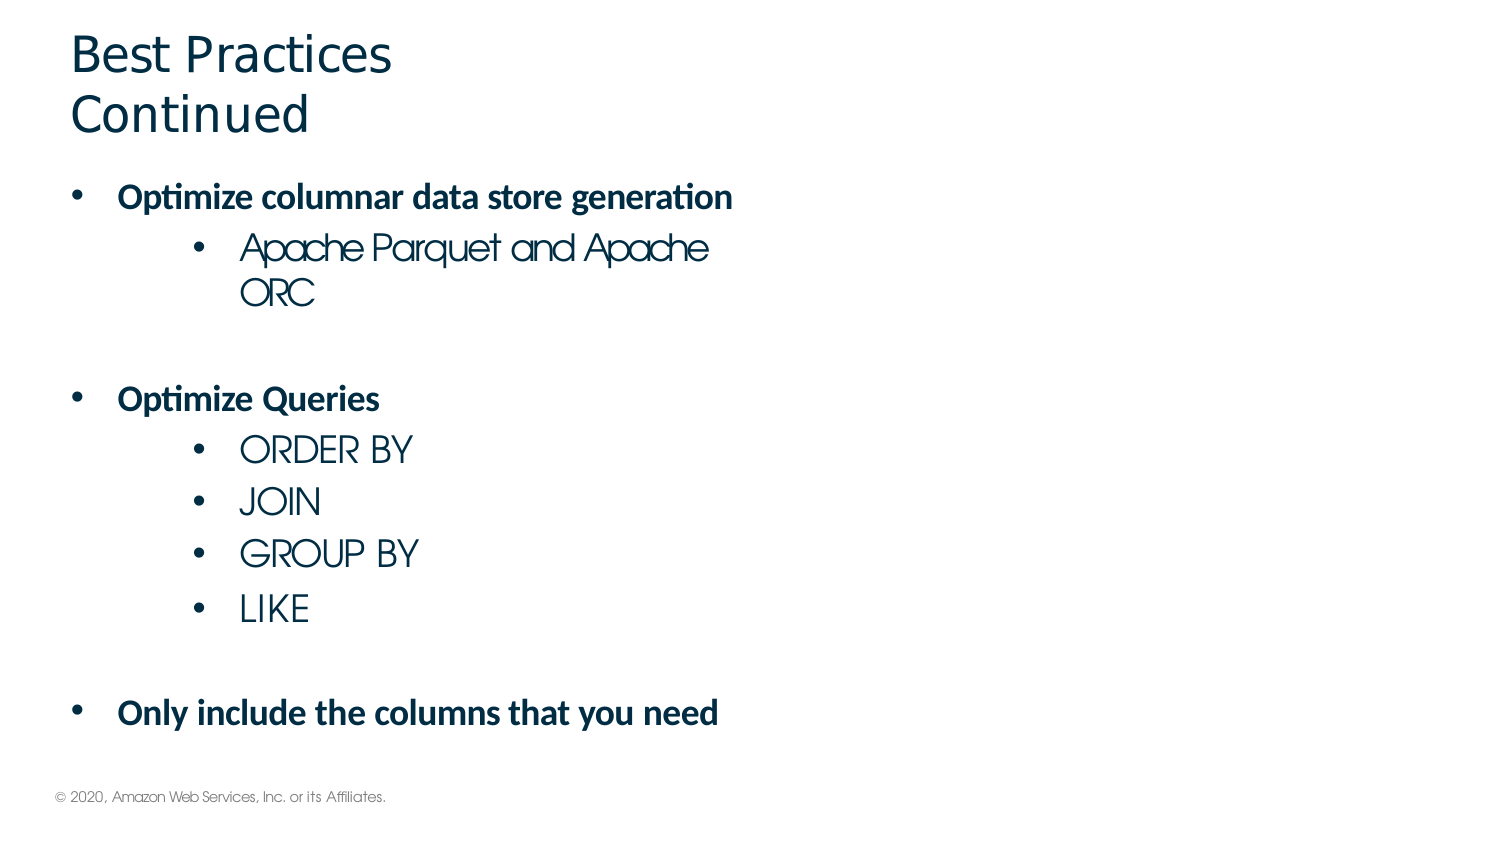

# Best Practices Continued
Optimize columnar data store generation
Apache Parquet and Apache ORC

Optimize Queries
ORDER BY
JOIN
GROUP BY
LIKE

Only include the columns that you need
© 2020, Amazon Web Services, Inc. or its Affiliates.